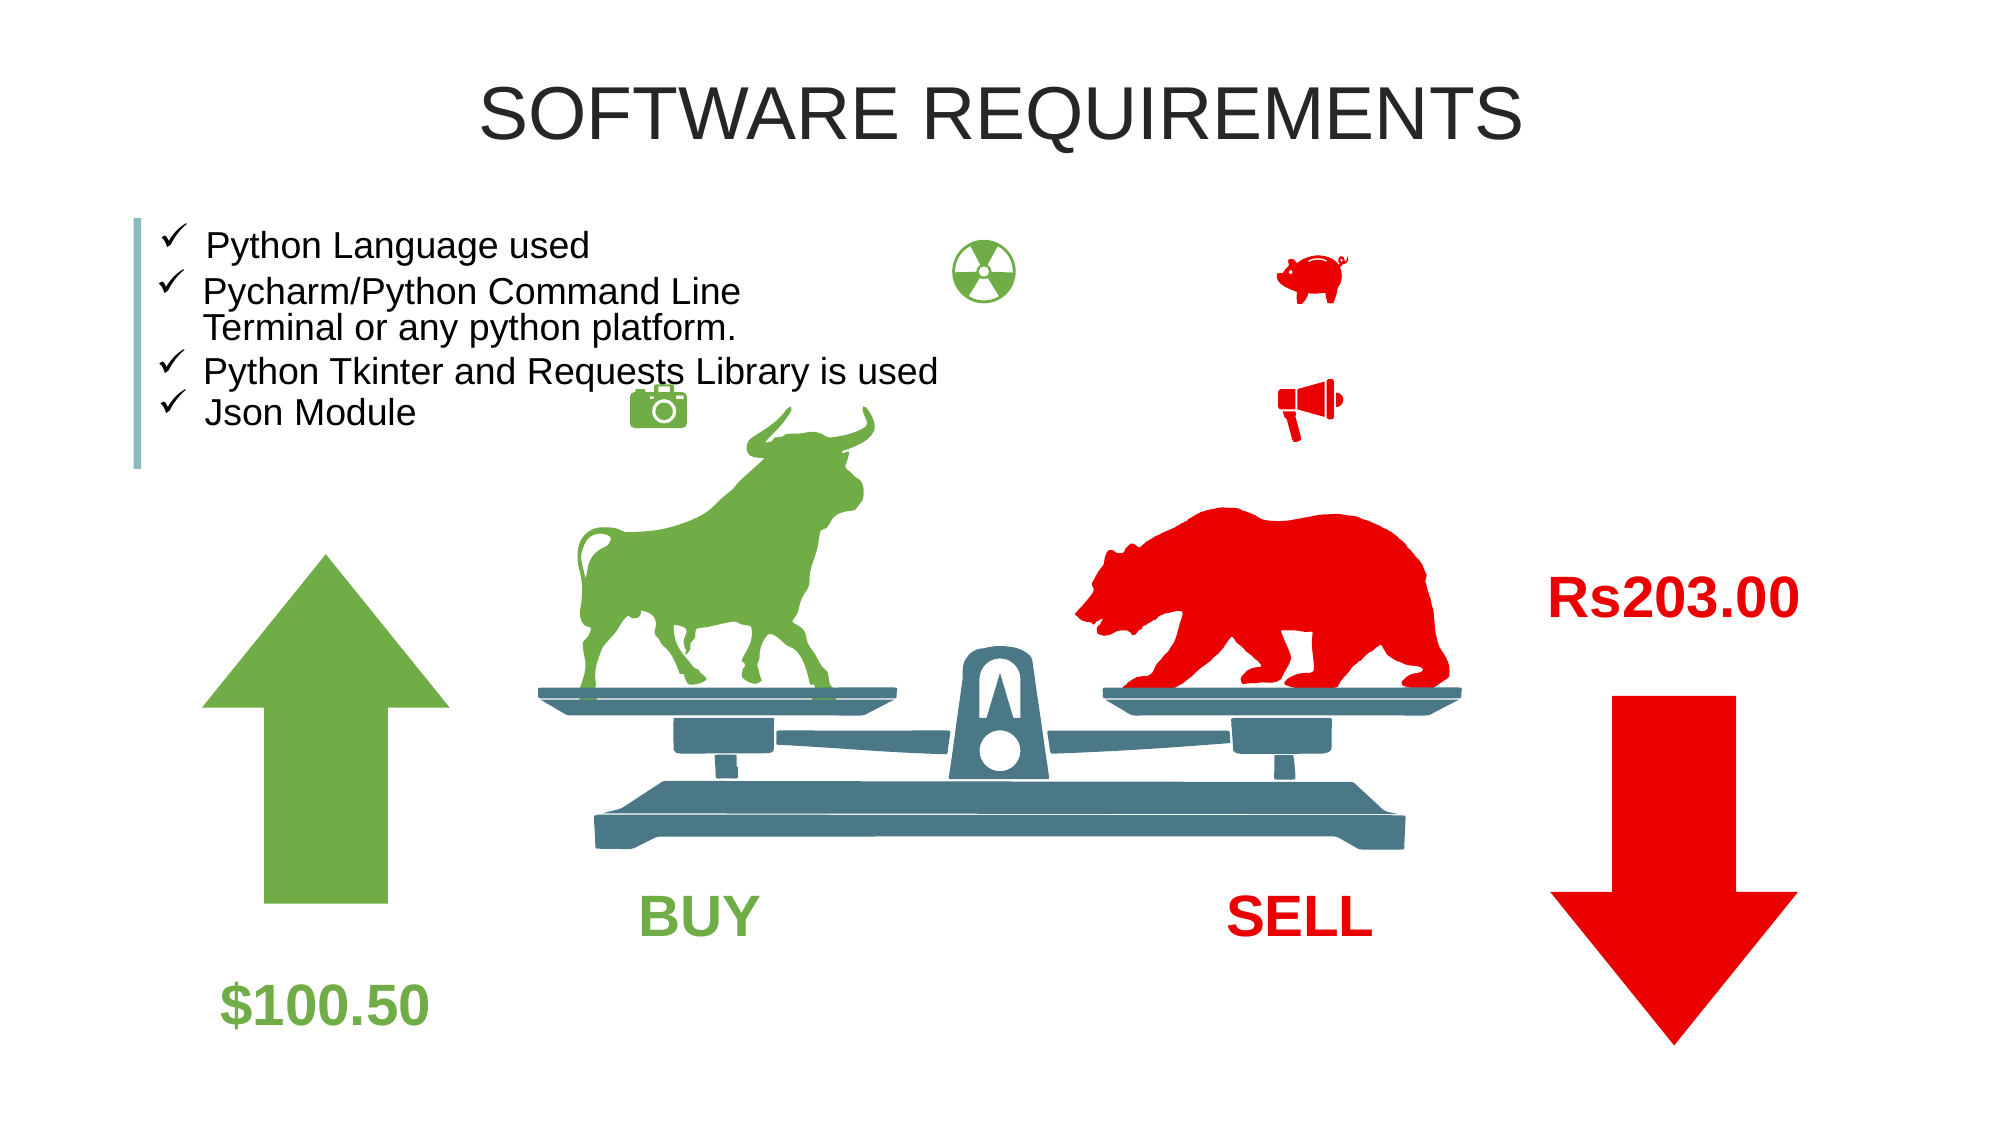

SOFTWARE REQUIREMENTS

Python Language used
Pycharm/Python Command Line Terminal or any python platform.
Python Tkinter and Requests Library is used
Json Module

Rs203.00
$100.50

BUY
SELL